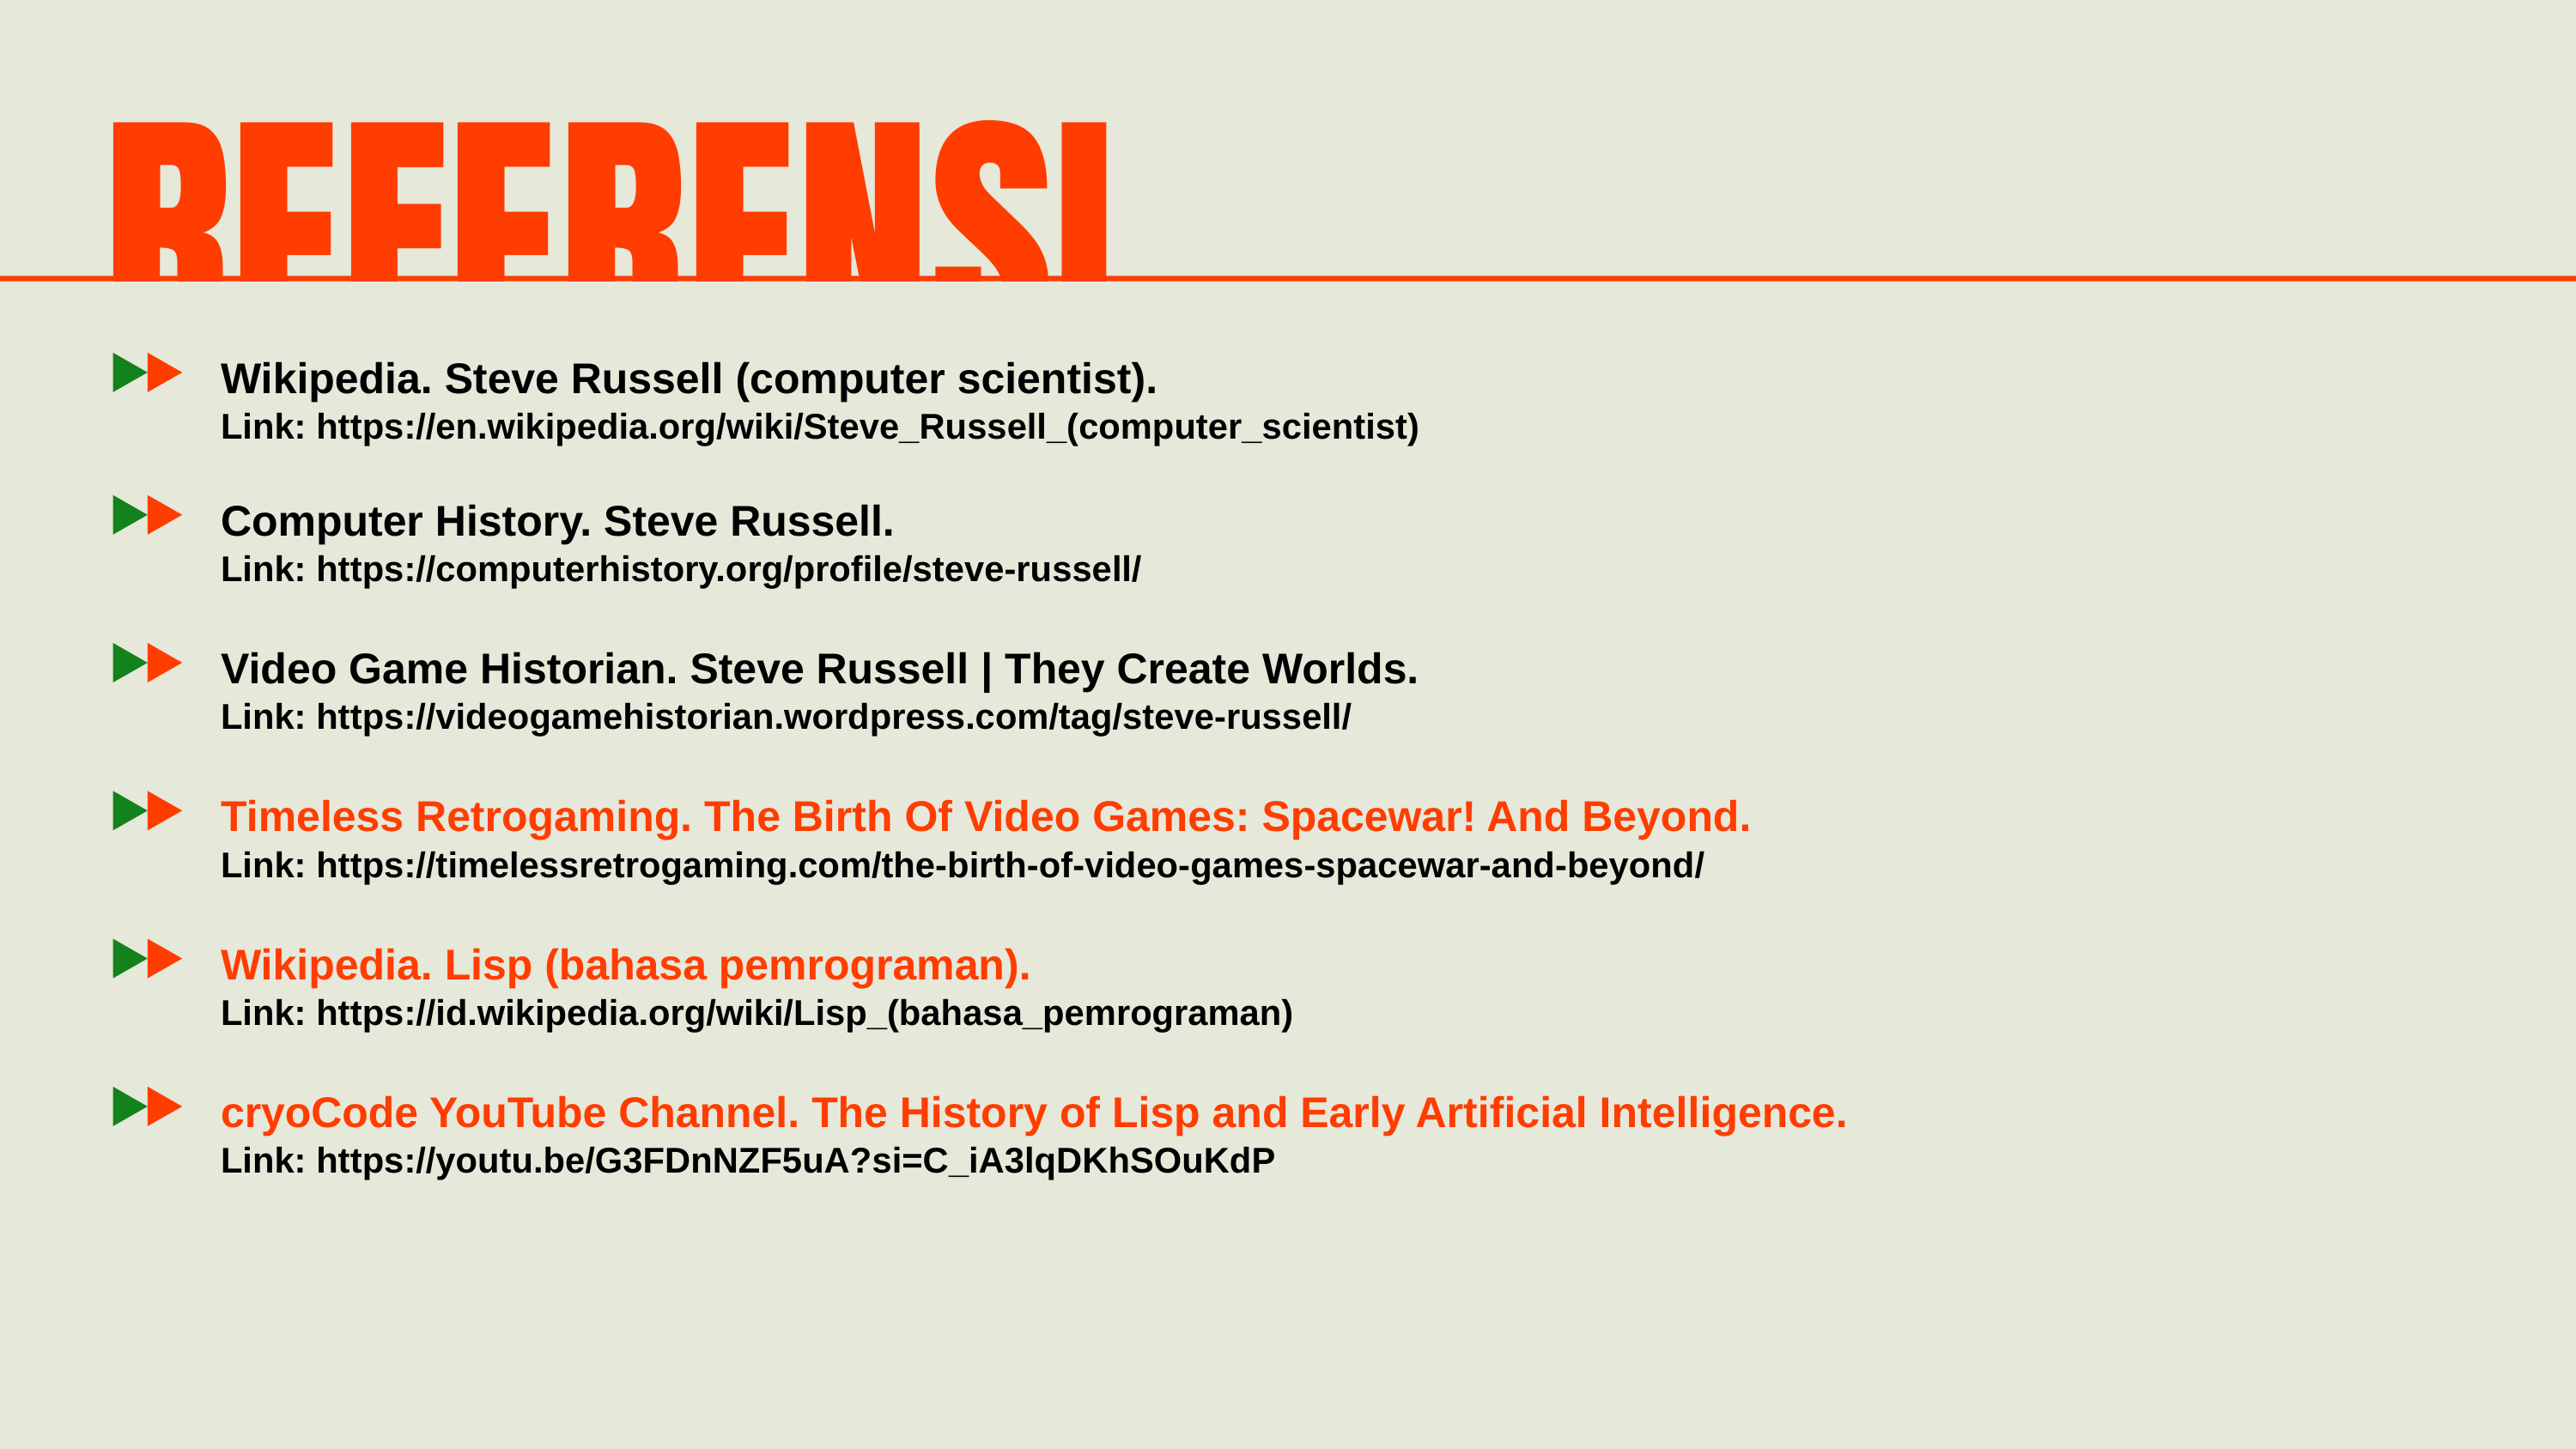

REFERENSI

Wikipedia. Steve Russell (computer scientist).
Link: https://en.wikipedia.org/wiki/Steve_Russell_(computer_scientist)

Computer History. Steve Russell.
Link: https://computerhistory.org/profile/steve-russell/

Video Game Historian. Steve Russell | They Create Worlds.
Link: https://videogamehistorian.wordpress.com/tag/steve-russell/

Timeless Retrogaming. The Birth Of Video Games: Spacewar! And Beyond.
Link: https://timelessretrogaming.com/the-birth-of-video-games-spacewar-and-beyond/

Wikipedia. Lisp (bahasa pemrograman).
Link: https://id.wikipedia.org/wiki/Lisp_(bahasa_pemrograman)

cryoCode YouTube Channel. The History of Lisp and Early Artificial Intelligence.
Link: https://youtu.be/G3FDnNZF5uA?si=C_iA3lqDKhSOuKdP